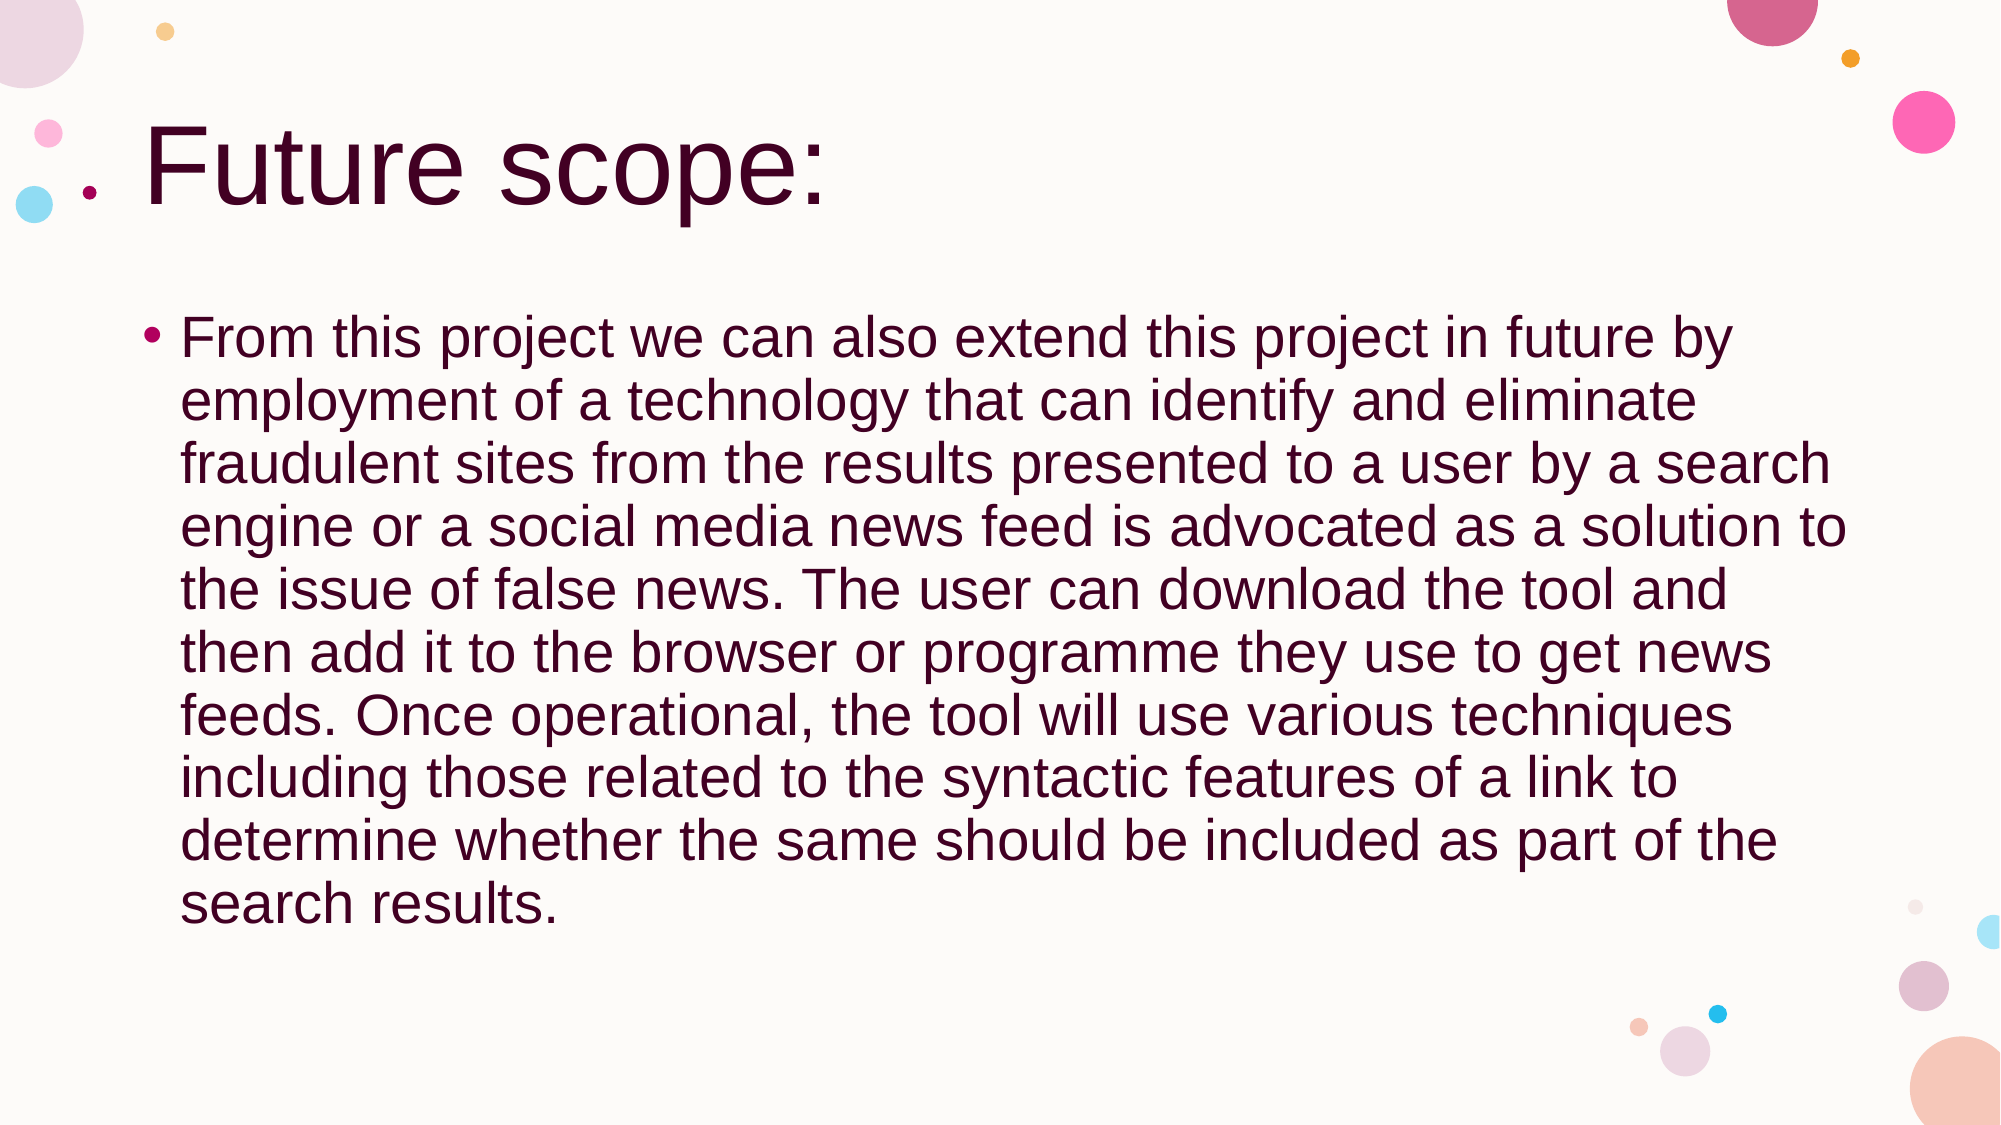

# Future scope:
From this project we can also extend this project in future by employment of a technology that can identify and eliminate fraudulent sites from the results presented to a user by a search engine or a social media news feed is advocated as a solution to the issue of false news. The user can download the tool and then add it to the browser or programme they use to get news feeds. Once operational, the tool will use various techniques including those related to the syntactic features of a link to determine whether the same should be included as part of the search results.